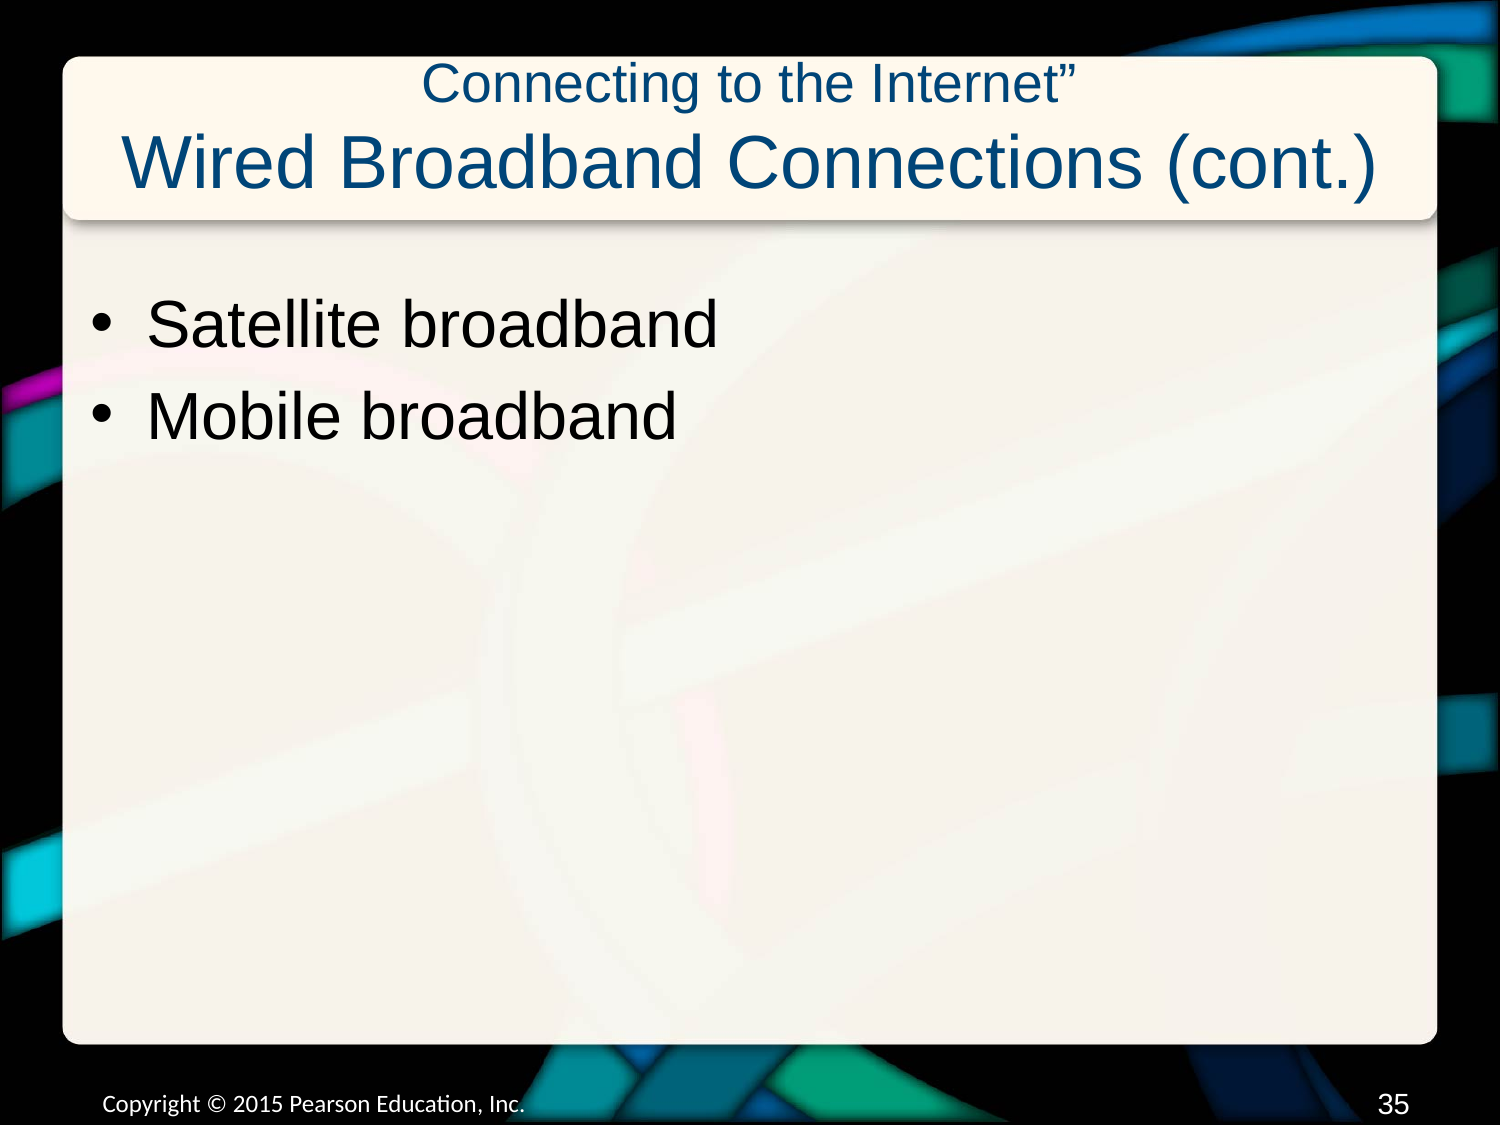

# Connecting to the Internet” Wired Broadband Connections (cont.)
Satellite broadband
Mobile broadband
Copyright © 2015 Pearson Education, Inc.
35